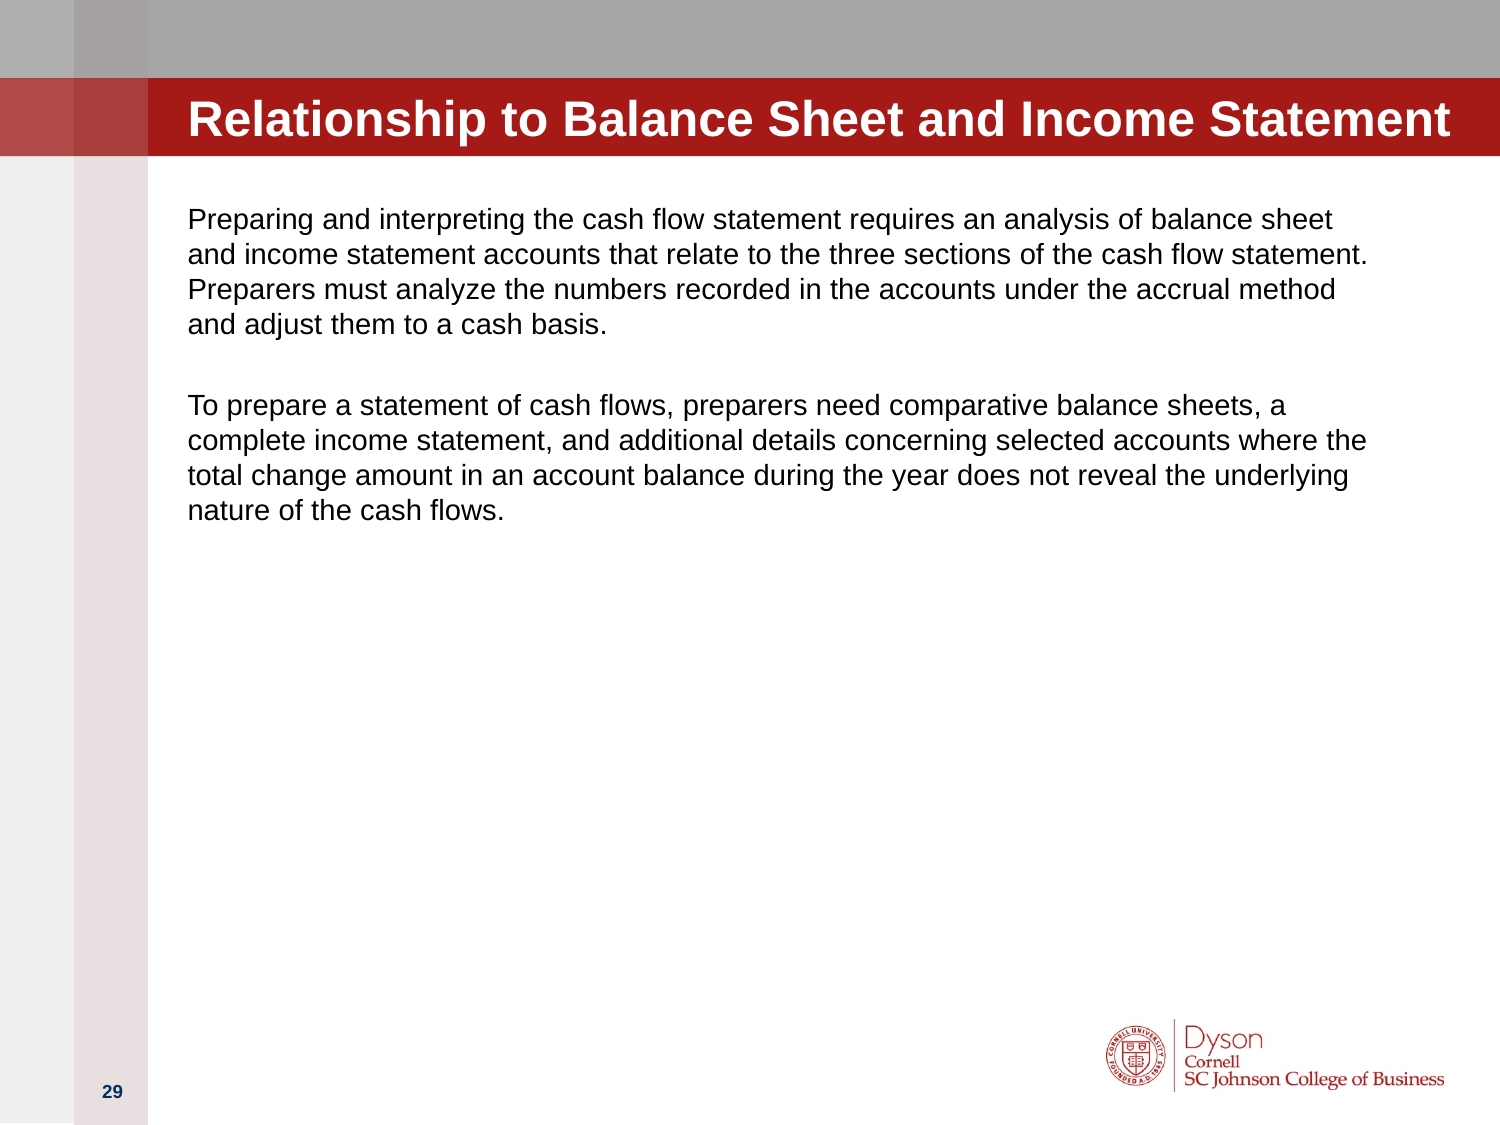

# Relationship to Balance Sheet and Income Statement
Preparing and interpreting the cash flow statement requires an analysis of balance sheet and income statement accounts that relate to the three sections of the cash flow statement. Preparers must analyze the numbers recorded in the accounts under the accrual method and adjust them to a cash basis.

To prepare a statement of cash flows, preparers need comparative balance sheets, a complete income statement, and additional details concerning selected accounts where the total change amount in an account balance during the year does not reveal the underlying nature of the cash flows.

29